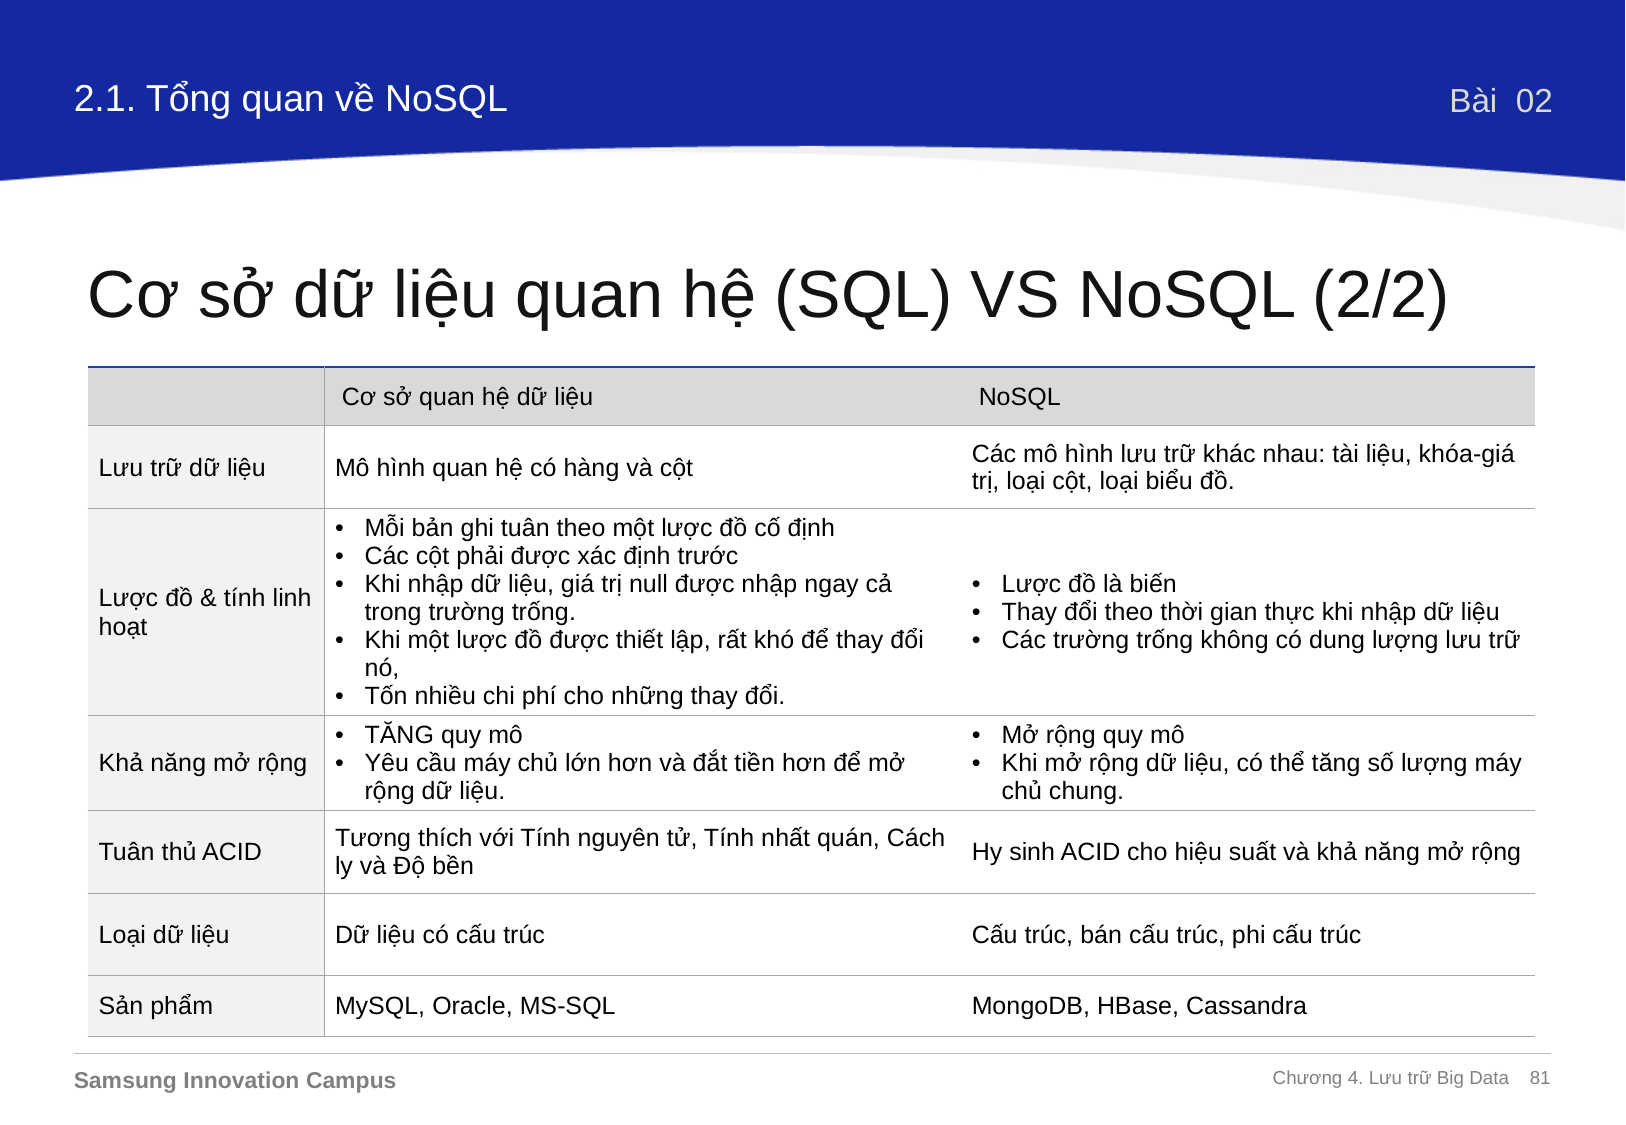

2.1. Tổng quan về NoSQL
Bài  02
Cơ sở dữ liệu quan hệ (SQL) VS NoSQL (2/2)
|  | Cơ sở quan hệ dữ liệu | NoSQL |
| --- | --- | --- |
| Lưu trữ dữ liệu | Mô hình quan hệ có hàng và cột | Các mô hình lưu trữ khác nhau: tài liệu, khóa-giá trị, loại cột, loại biểu đồ. |
| Lược đồ & tính linh hoạt | Mỗi bản ghi tuân theo một lược đồ cố định Các cột phải được xác định trước Khi nhập dữ liệu, giá trị null được nhập ngay cả trong trường trống. Khi một lược đồ được thiết lập, rất khó để thay đổi nó, Tốn nhiều chi phí cho những thay đổi. | Lược đồ là biến Thay đổi theo thời gian thực khi nhập dữ liệu Các trường trống không có dung lượng lưu trữ |
| Khả năng mở rộng | TĂNG quy mô Yêu cầu máy chủ lớn hơn và đắt tiền hơn để mở rộng dữ liệu. | Mở rộng quy mô Khi mở rộng dữ liệu, có thể tăng số lượng máy chủ chung. |
| Tuân thủ ACID | Tương thích với Tính nguyên tử, Tính nhất quán, Cách ly và Độ bền | Hy sinh ACID cho hiệu suất và khả năng mở rộng |
| Loại dữ liệu | Dữ liệu có cấu trúc | Cấu trúc, bán cấu trúc, phi cấu trúc |
| Sản phẩm | MySQL, Oracle, MS-SQL | MongoDB, HBase, Cassandra |